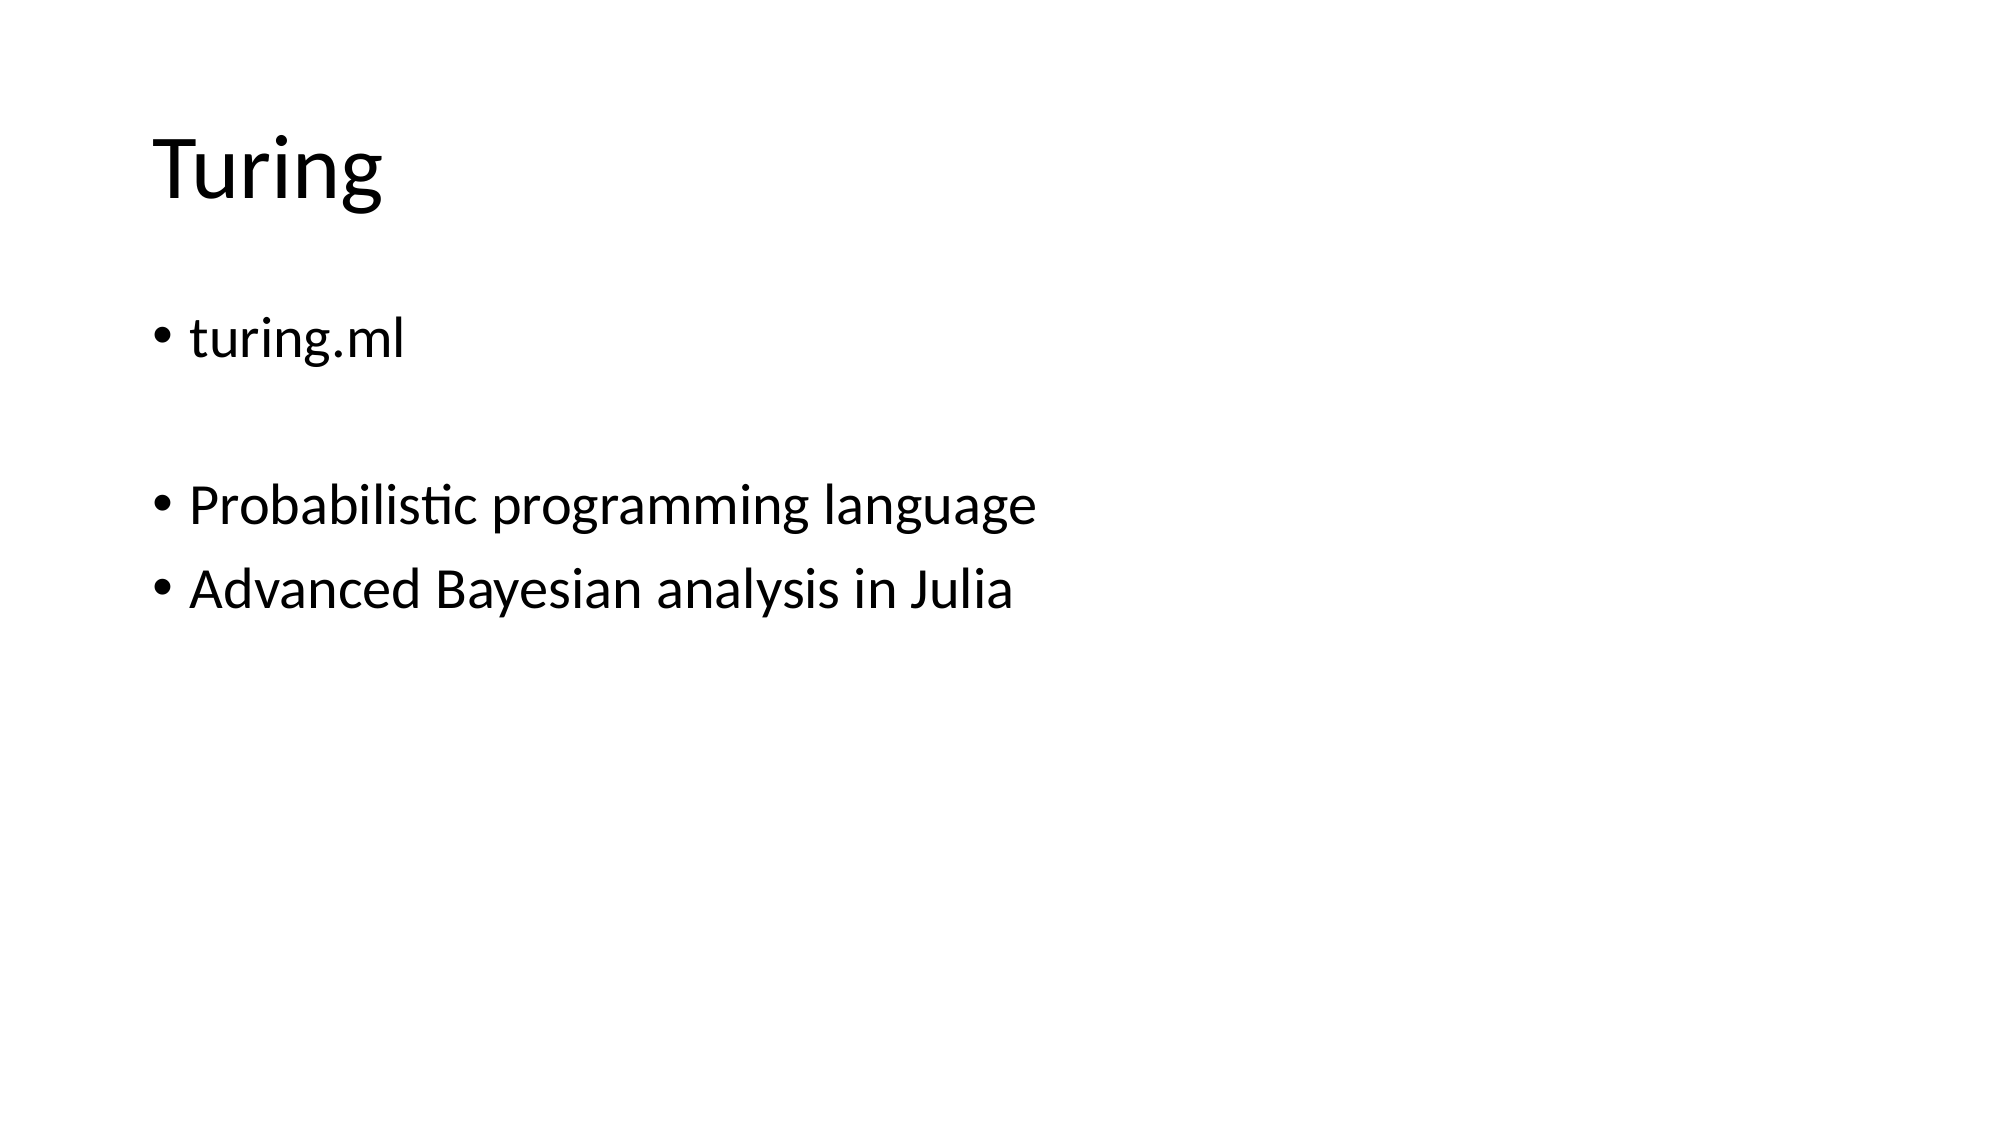

# Turing
turing.ml

Probabilistic programming language
Advanced Bayesian analysis in Julia